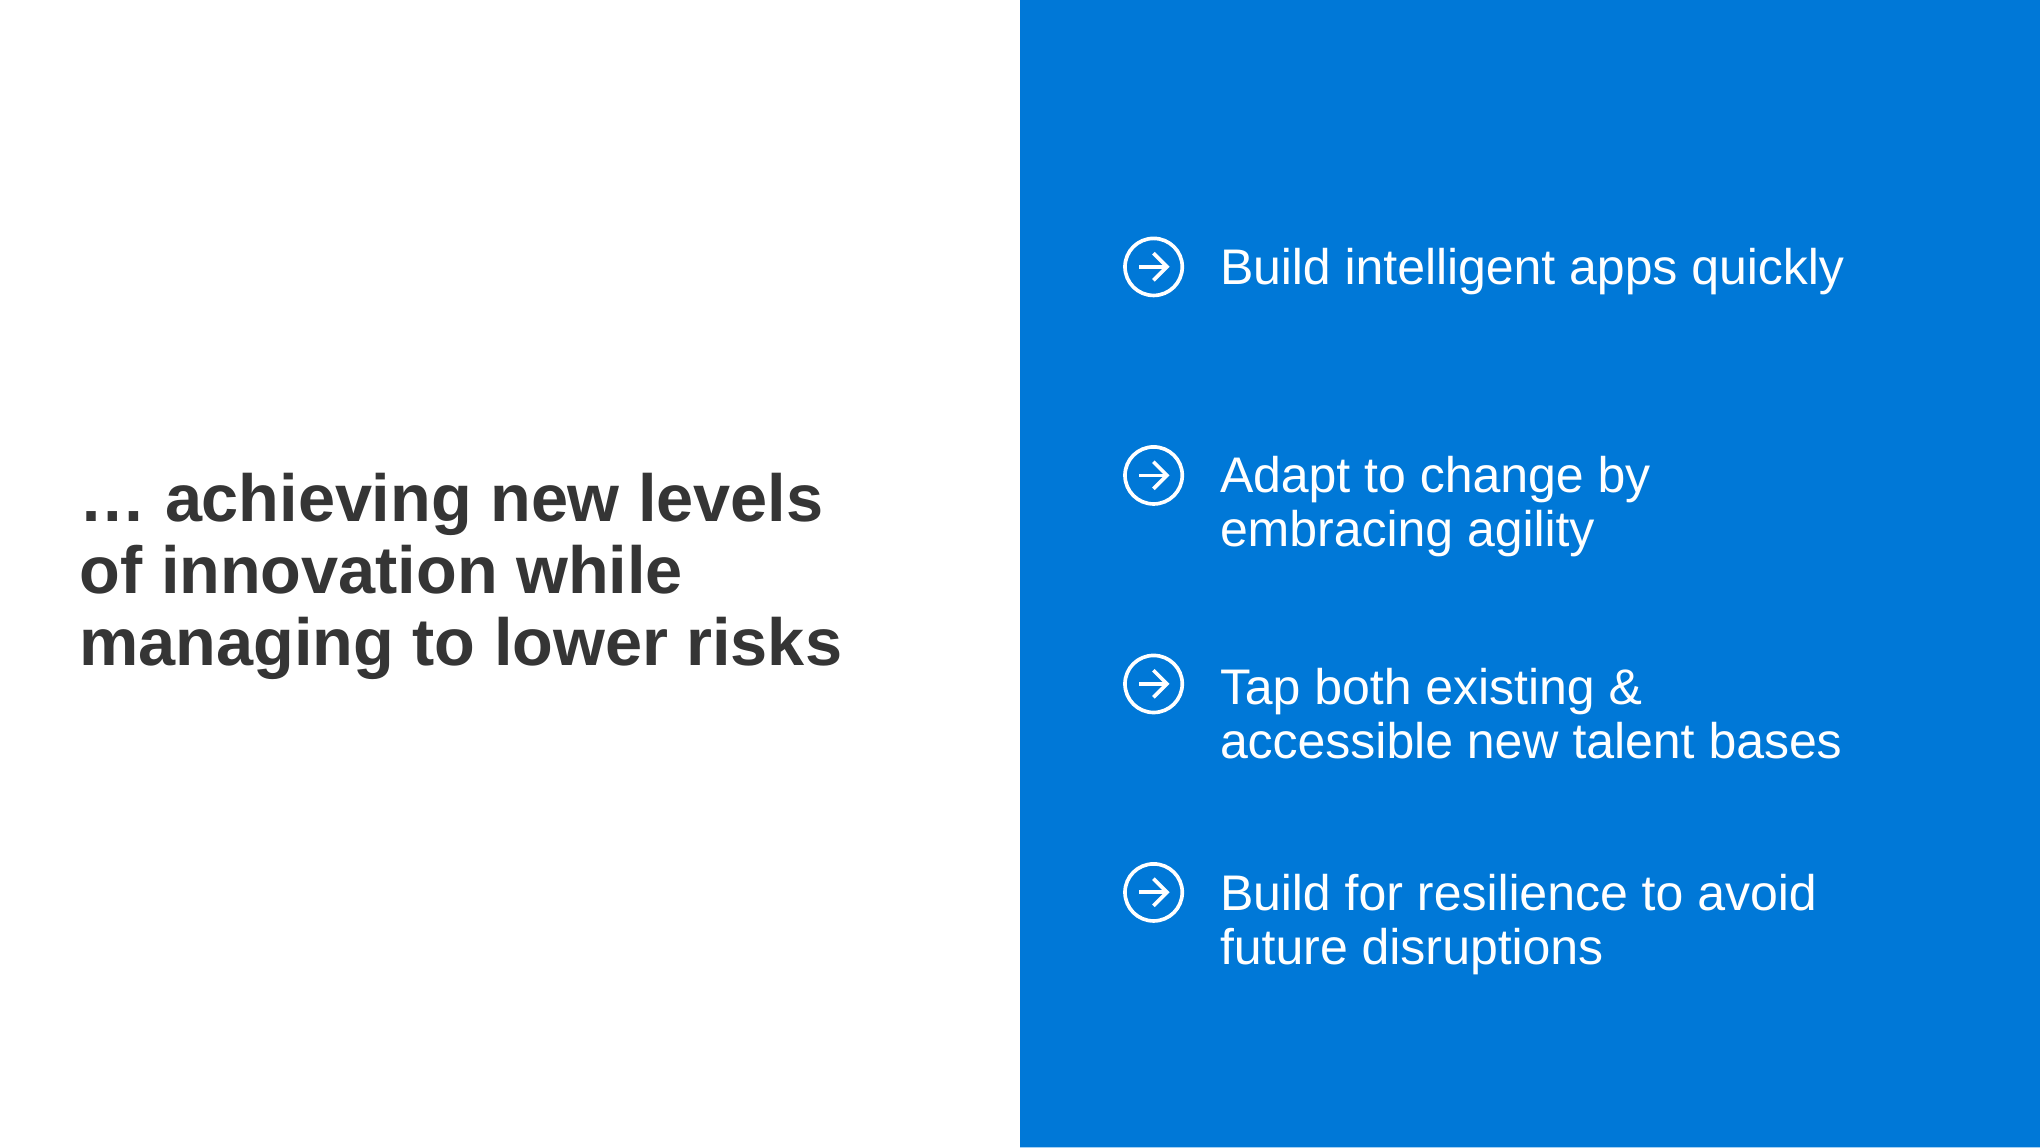

Build intelligent apps quickly

Adapt to change by
embracing agility

Tap both existing & accessible new talent bases

Build for resilience to avoid future disruptions

… achieving new levels of innovation while managing to lower risks